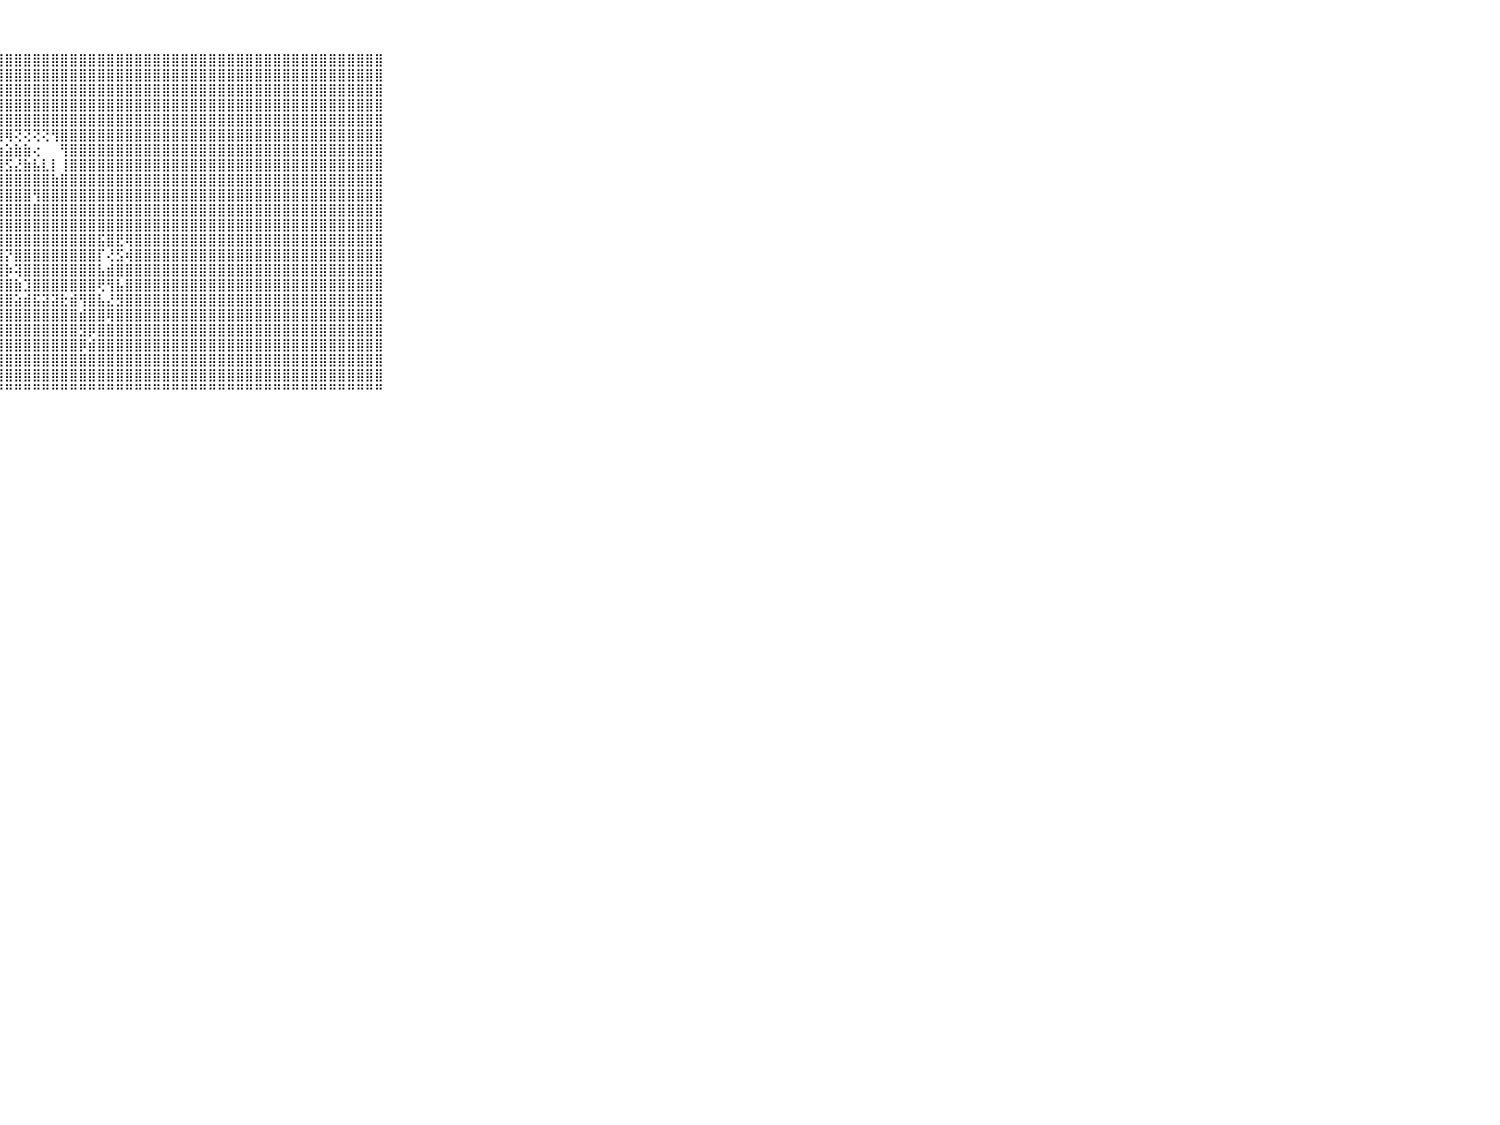

⠀⠀⠀⠀⠀⠀⠀⠀⠀⠀⠀⣿⣿⣿⣿⣿⣿⣿⣿⣿⡇⢕⣸⣿⣿⣿⣿⣿⣿⣿⣿⣿⣿⣿⣿⣿⣿⣿⣿⣿⣿⣿⣿⣿⣿⣿⣿⣿⣿⣿⣿⣿⣿⣿⣿⣿⣿⣿⣿⣿⣿⣿⣿⣿⣿⣿⣿⣿⣿⠀⠀⠀⠀⠀⠀⠀⠀⠀⠀⠀⠀
⠀⠀⠀⠀⠀⠀⠀⠀⠀⠀⠀⣿⣿⣿⣿⣿⣿⣿⣿⣿⡇⢕⢺⣿⣿⣿⣿⣿⣿⣿⣿⣿⣿⣿⣿⣿⣿⣿⣿⣿⣿⣿⣿⣿⣿⣿⣿⣿⣿⣿⣿⣿⣿⣿⣿⣿⣿⣿⣿⣿⣿⣿⣿⣿⣿⣿⣿⣿⣿⠀⠀⠀⠀⠀⠀⠀⠀⠀⠀⠀⠀
⠀⠀⠀⠀⠀⠀⠀⠀⠀⠀⠀⣿⣿⣿⣿⣿⣿⣿⣿⣿⡇⢜⢸⣿⣿⣿⣿⣿⣿⣿⣿⣿⣿⣿⣿⣿⣿⣿⣿⣿⣿⣿⣿⣿⣿⣿⣿⣿⣿⣿⣿⣿⣿⣿⣿⣿⣿⣿⣿⣿⣿⣿⣿⣿⣿⣿⣿⣿⣿⠀⠀⠀⠀⠀⠀⠀⠀⠀⠀⠀⠀
⠀⠀⠀⠀⠀⠀⠀⠀⠀⠀⠀⣿⣿⣿⣿⣿⣿⣿⣿⣿⡇⢕⢸⣿⣿⣿⣿⣿⣿⣿⣿⣿⣿⣿⣿⣿⣿⣿⣿⣿⣿⣿⣿⣿⣿⣿⣿⣿⣿⣿⣿⣿⣿⣿⣿⣿⣿⣿⣿⣿⣿⣿⣿⣿⣿⣿⣿⣿⣿⠀⠀⠀⠀⠀⠀⠀⠀⠀⠀⠀⠀
⠀⠀⠀⠀⠀⠀⠀⠀⠀⠀⠀⣿⣿⣿⣿⣿⣿⣿⣿⣿⡧⢕⢸⣿⣿⣿⣿⣿⣿⣿⣿⣿⣿⣿⣿⣿⣿⣿⣿⣿⣿⣿⣿⣿⣿⣿⣿⣿⣿⣿⣿⣿⣿⣿⣿⣿⣿⣿⣿⣿⣿⣿⣿⣿⣿⣿⣿⣿⣿⠀⠀⠀⠀⠀⠀⠀⠀⠀⠀⠀⠀
⠀⠀⠀⠀⠀⠀⠀⠀⠀⠀⠀⣿⣿⣿⣿⣿⣿⣿⣿⣿⣟⢕⢸⣿⣿⣿⣿⣿⢿⢝⢝⢝⢝⢻⣿⣿⣿⣿⣿⣿⣿⣿⣿⣿⣿⣿⣿⣿⣿⣿⣿⣿⣿⣿⣿⣿⣿⣿⣿⣿⣿⣿⣿⣿⣿⣿⣿⣿⣿⠀⠀⠀⠀⠀⠀⠀⠀⠀⠀⠀⠀
⠀⠀⠀⠀⠀⠀⠀⠀⠀⠀⠀⣿⣿⣿⣿⣿⣿⣿⣿⣿⣿⢕⢸⣿⣿⣿⣿⣷⣵⣷⣷⢔⠀⠀⢻⣿⣿⣿⣿⣿⣿⣿⣿⣿⣿⣿⣿⣿⣿⣿⣿⣿⣿⣿⣿⣿⣿⣿⣿⣿⣿⣿⣿⣿⣿⣿⣿⣿⣿⠀⠀⠀⠀⠀⠀⠀⠀⠀⠀⠀⠀
⠀⠀⠀⠀⠀⠀⠀⠀⠀⠀⠀⣿⣿⣿⣿⣿⣿⣿⣿⣿⣿⢕⢸⣿⣿⣿⣿⣿⣫⣜⣷⣧⣇⡇⢸⣿⣿⣿⣿⣿⣿⣿⣿⣿⣿⣿⣿⣿⣿⣿⣿⣿⣿⣿⣿⣿⣿⣿⣿⣿⣿⣿⣿⣿⣿⣿⣿⣿⣿⠀⠀⠀⠀⠀⠀⠀⠀⠀⠀⠀⠀
⠀⠀⠀⠀⠀⠀⠀⠀⠀⠀⠀⣿⣿⣿⣿⣿⣿⣿⣿⣿⣿⢕⢸⣿⣿⣿⣿⣿⣿⣿⣿⣿⣿⣷⣿⣿⣿⣿⣿⣿⣿⣿⣿⣿⣿⣿⣿⣿⣿⣿⣿⣿⣿⣿⣿⣿⣿⣿⣿⣿⣿⣿⣿⣿⣿⣿⣿⣿⣿⠀⠀⠀⠀⠀⠀⠀⠀⠀⠀⠀⠀
⠀⠀⠀⠀⠀⠀⠀⠀⠀⠀⠀⣿⣿⣿⣿⣿⣿⣿⣿⣿⣿⢕⢸⣿⣿⣿⣿⣿⣿⣿⣿⢻⣿⣿⣿⣿⣿⣿⣿⣿⣿⣿⣿⣿⣿⣿⣿⣿⣿⣿⣿⣿⣿⣿⣿⣿⣿⣿⣿⣿⣿⣿⣿⣿⣿⣿⣿⣿⣿⠀⠀⠀⠀⠀⠀⠀⠀⠀⠀⠀⠀
⠀⠀⠀⠀⠀⠀⠀⠀⠀⠀⠀⣿⣿⣿⣿⣿⣿⣿⣿⣿⣿⢕⢸⣿⣿⣿⣿⣿⣿⣿⣿⣿⣿⣿⣿⣿⣿⣿⣿⣿⣿⣿⣿⣿⣿⣿⣿⣿⣿⣿⣿⣿⣿⣿⣿⣿⣿⣿⣿⣿⣿⣿⣿⣿⣿⣿⣿⣿⣿⠀⠀⠀⠀⠀⠀⠀⠀⠀⠀⠀⠀
⠀⠀⠀⠀⠀⠀⠀⠀⠀⠀⠀⣿⣿⣿⣿⣿⣿⣿⣿⣿⣿⢕⢸⣿⣿⣿⣿⣿⣿⣿⣿⣿⣿⣿⣿⣿⣿⣿⣿⣿⣿⣿⣿⣿⣿⣿⣿⣿⣿⣿⣿⣿⣿⣿⣿⣿⣿⣿⣿⣿⣿⣿⣿⣿⣿⣿⣿⣿⣿⠀⠀⠀⠀⠀⠀⠀⠀⠀⠀⠀⠀
⠀⠀⠀⠀⠀⠀⠀⠀⠀⠀⠀⣿⣿⣿⣿⣿⣿⣿⣿⣿⣿⢕⢸⣿⣿⣿⣿⣿⣿⣿⣿⣿⣿⣿⣿⣿⣿⣿⣯⣿⣟⢿⣿⣿⣿⣿⣿⣿⣿⣿⣿⣿⣿⣿⣿⣿⣿⣿⣿⣿⣿⣿⣿⣿⣿⣿⣿⣿⣿⠀⠀⠀⠀⠀⠀⠀⠀⠀⠀⠀⠀
⠀⠀⠀⠀⠀⠀⠀⠀⠀⠀⠀⣿⣿⣿⣿⣿⣿⣿⣿⣿⣿⢕⢸⣿⣿⣿⣿⣿⡝⣿⣿⣿⣿⣿⣿⣿⣿⣿⡏⢜⣫⢾⣿⣿⣿⣿⣿⣿⣿⣿⣿⣿⣿⣿⣿⣿⣿⣿⣿⣿⣿⣿⣿⣿⣿⣿⣿⣿⣿⠀⠀⠀⠀⠀⠀⠀⠀⠀⠀⠀⠀
⠀⠀⠀⠀⠀⠀⠀⠀⠀⠀⠀⣿⣿⣿⣿⣿⣿⣿⣿⣿⣿⢕⢸⣿⣿⣿⣿⣿⡷⢽⣿⣿⣿⣿⣿⣿⣿⣿⣧⣾⣿⣿⣿⣿⣿⣿⣿⣿⣿⣿⣿⣿⣿⣿⣿⣿⣿⣿⣿⣿⣿⣿⣿⣿⣿⣿⣿⣿⣿⠀⠀⠀⠀⠀⠀⠀⠀⠀⠀⠀⠀
⠀⠀⠀⠀⠀⠀⠀⠀⠀⠀⠀⣿⣿⣿⣿⣿⣿⣿⣿⣿⣿⢕⢸⣿⣿⣿⣿⣿⣿⣷⣹⣿⣿⣿⣿⣿⣿⣿⢟⢻⣧⣿⣿⣿⣿⣿⣿⣿⣿⣿⣿⣿⣿⣿⣿⣿⣿⣿⣿⣿⣿⣿⣿⣿⣿⣿⣿⣿⣿⠀⠀⠀⠀⠀⠀⠀⠀⠀⠀⠀⠀
⠀⠀⠀⠀⠀⠀⠀⠀⠀⠀⠀⣿⣿⣿⣿⣿⣿⣿⣿⣿⣿⢕⢱⣿⣿⣿⣿⣿⣿⣵⣾⣯⣽⣽⣗⣾⢻⣿⣧⣜⣻⣿⣿⣿⣿⣿⣿⣿⣿⣿⣿⣿⣿⣿⣿⣿⣿⣿⣿⣿⣿⣿⣿⣿⣿⣿⣿⣿⣿⠀⠀⠀⠀⠀⠀⠀⠀⠀⠀⠀⠀
⠀⠀⠀⠀⠀⠀⠀⠀⠀⠀⠀⣿⣿⣿⣿⣿⣿⣿⣿⣿⣿⢕⢸⣿⣿⣿⣿⣿⣿⣿⣿⣿⣿⣿⣿⣿⣾⣿⣿⢿⣿⣿⣿⣿⣿⣿⣿⣿⣿⣿⣿⣿⣿⣿⣿⣿⣿⣿⣿⣿⣿⣿⣿⣿⣿⣿⣿⣿⣿⠀⠀⠀⠀⠀⠀⠀⠀⠀⠀⠀⠀
⠀⠀⠀⠀⠀⠀⠀⠀⠀⠀⠀⢿⣿⣿⣿⣿⣿⣿⣿⣿⣿⢕⢸⣿⣿⣿⣿⣿⣿⣿⣿⣿⣿⣿⣿⣿⣻⡿⣿⣿⣿⣿⣿⣿⣿⣿⣿⣿⣿⣿⣿⣿⣿⣿⣿⣿⣿⣿⣿⣿⣿⣿⣿⣿⣿⣿⣿⣿⣿⠀⠀⠀⠀⠀⠀⠀⠀⠀⠀⠀⠀
⠀⠀⠀⠀⠀⠀⠀⠀⠀⠀⠀⣼⣿⣿⣿⣿⣿⣿⣿⣿⣿⢕⢸⣿⣿⣿⣿⣿⣿⣿⣿⣿⣿⣿⣿⣿⡿⣾⣿⣿⣿⣿⣿⣿⣿⣿⣿⣿⣿⣿⣿⣿⣿⣿⣿⣿⣿⣿⣿⣿⣿⣿⣿⣿⣿⣿⣿⣿⣿⠀⠀⠀⠀⠀⠀⠀⠀⠀⠀⠀⠀
⠀⠀⠀⠀⠀⠀⠀⠀⠀⠀⠀⣿⣿⣽⣿⣿⣿⣿⣿⣿⣿⢕⢸⣿⣿⣿⣿⣿⣿⣿⣿⣿⣿⣿⣿⣿⣿⣿⣿⣿⣿⣿⣿⣿⣿⣿⣿⣿⣿⣿⣿⣿⣿⣿⣿⣿⣿⣿⣿⣿⣿⣿⣿⣿⣿⣿⣿⣿⣿⠀⠀⠀⠀⠀⠀⠀⠀⠀⠀⠀⠀
⠀⠀⠀⠀⠀⠀⠀⠀⠀⠀⠀⣿⣿⣿⣿⣿⣿⣿⣿⣿⣿⢕⢱⣿⣿⣿⣿⣿⣿⣿⣿⣿⣿⣿⣿⣿⣿⣿⣿⣿⣿⣿⣿⣿⣿⣿⣿⣿⣿⣿⣿⣿⣿⣿⣿⣿⣿⣿⣿⣿⣿⣿⣿⣿⣿⣿⣿⣿⣿⠀⠀⠀⠀⠀⠀⠀⠀⠀⠀⠀⠀
⠀⠀⠀⠀⠀⠀⠀⠀⠀⠀⠀⠑⠙⠙⠘⠙⠛⠛⠛⠛⠛⠑⠑⠛⠛⠋⠛⠛⠛⠛⠛⠛⠛⠛⠛⠛⠛⠛⠛⠛⠛⠛⠛⠛⠛⠛⠛⠛⠛⠛⠛⠛⠛⠛⠛⠛⠛⠛⠛⠛⠛⠛⠛⠛⠛⠛⠛⠛⠛⠀⠀⠀⠀⠀⠀⠀⠀⠀⠀⠀⠀